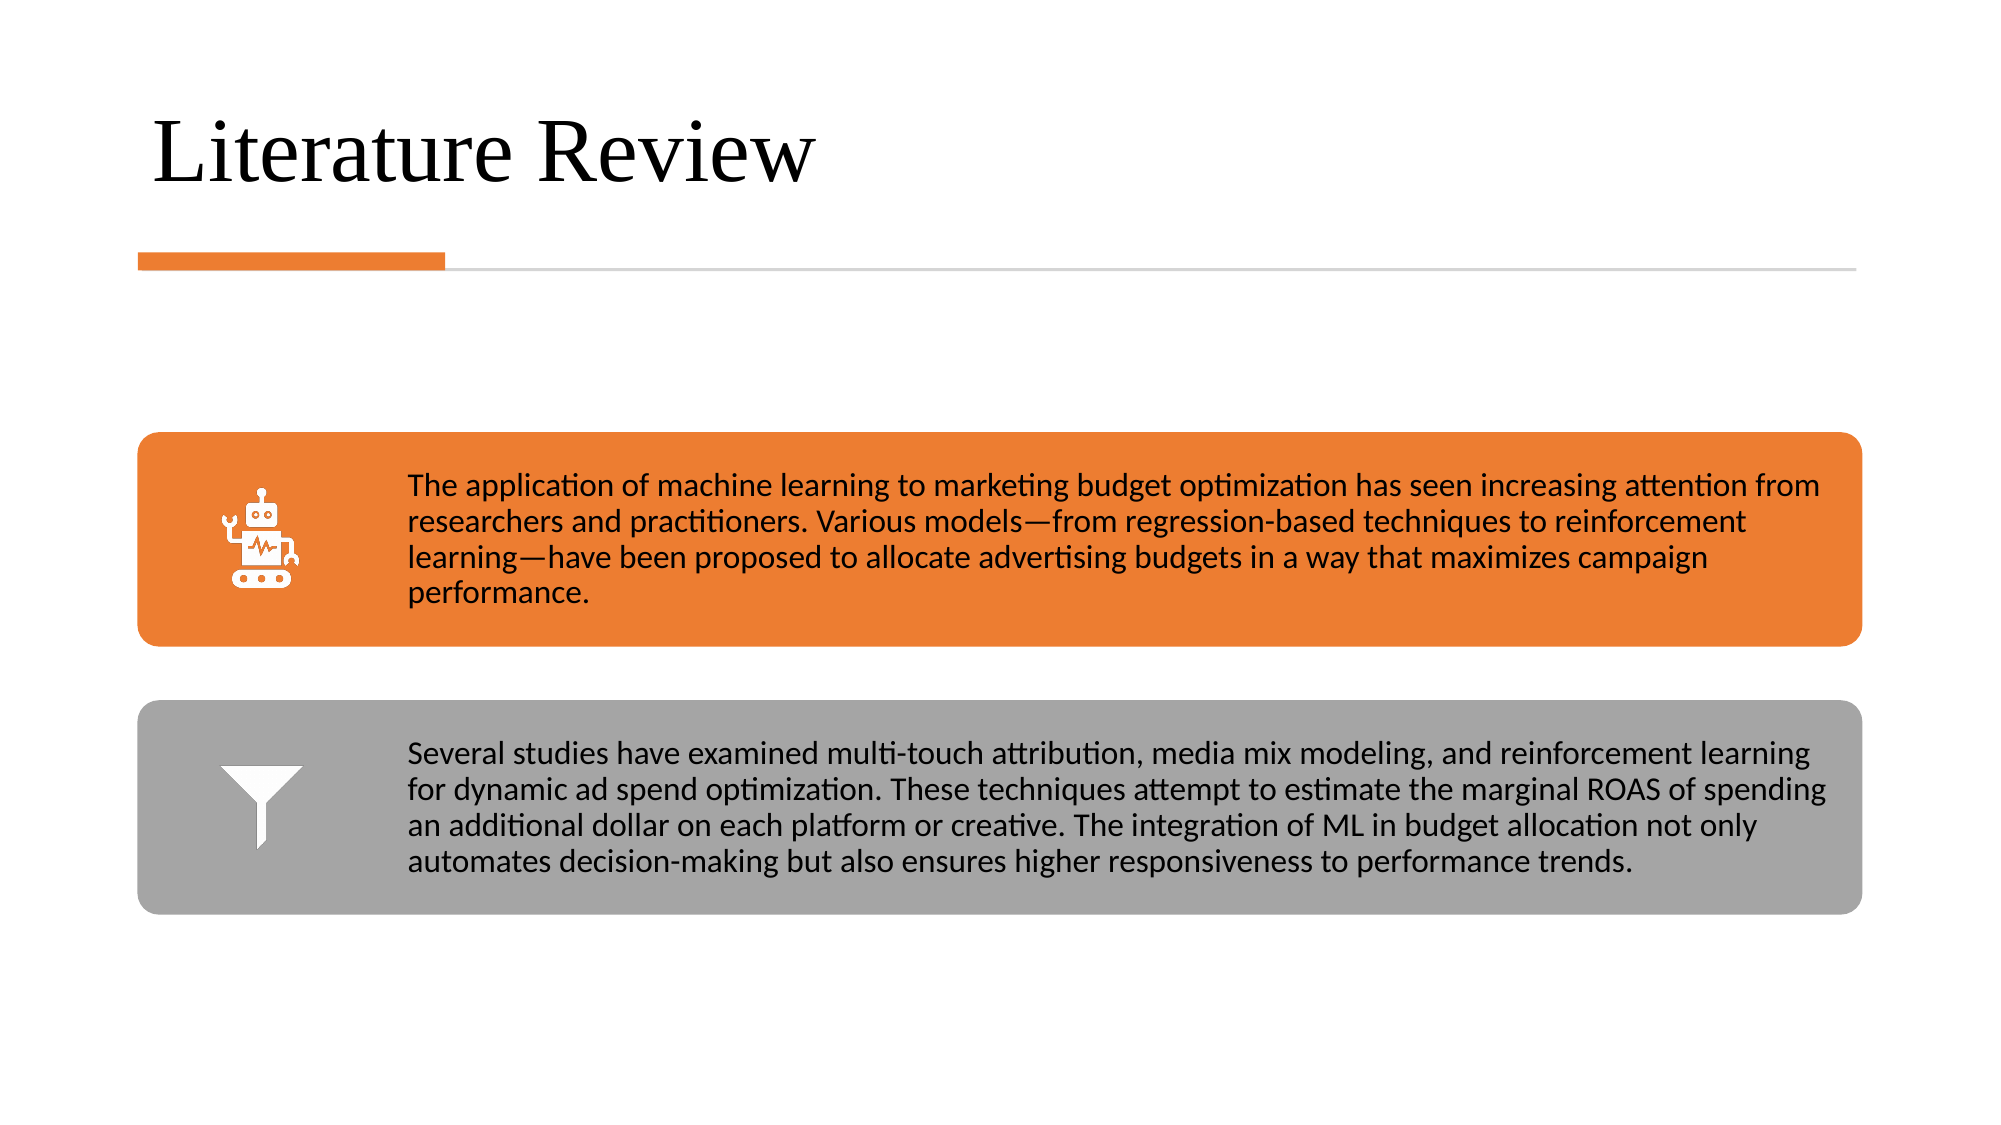

# Literature Review

The application of machine learning to marketing budget optimization has seen increasing attention from researchers and practitioners. Various models—from regression-based techniques to reinforcement learning—have been proposed to allocate advertising budgets in a way that maximizes campaign performance.
Several studies have examined multi-touch attribution, media mix modeling, and reinforcement learning for dynamic ad spend optimization. These techniques attempt to estimate the marginal ROAS of spending an additional dollar on each platform or creative. The integration of ML in budget allocation not only automates decision-making but also ensures higher responsiveness to performance trends.